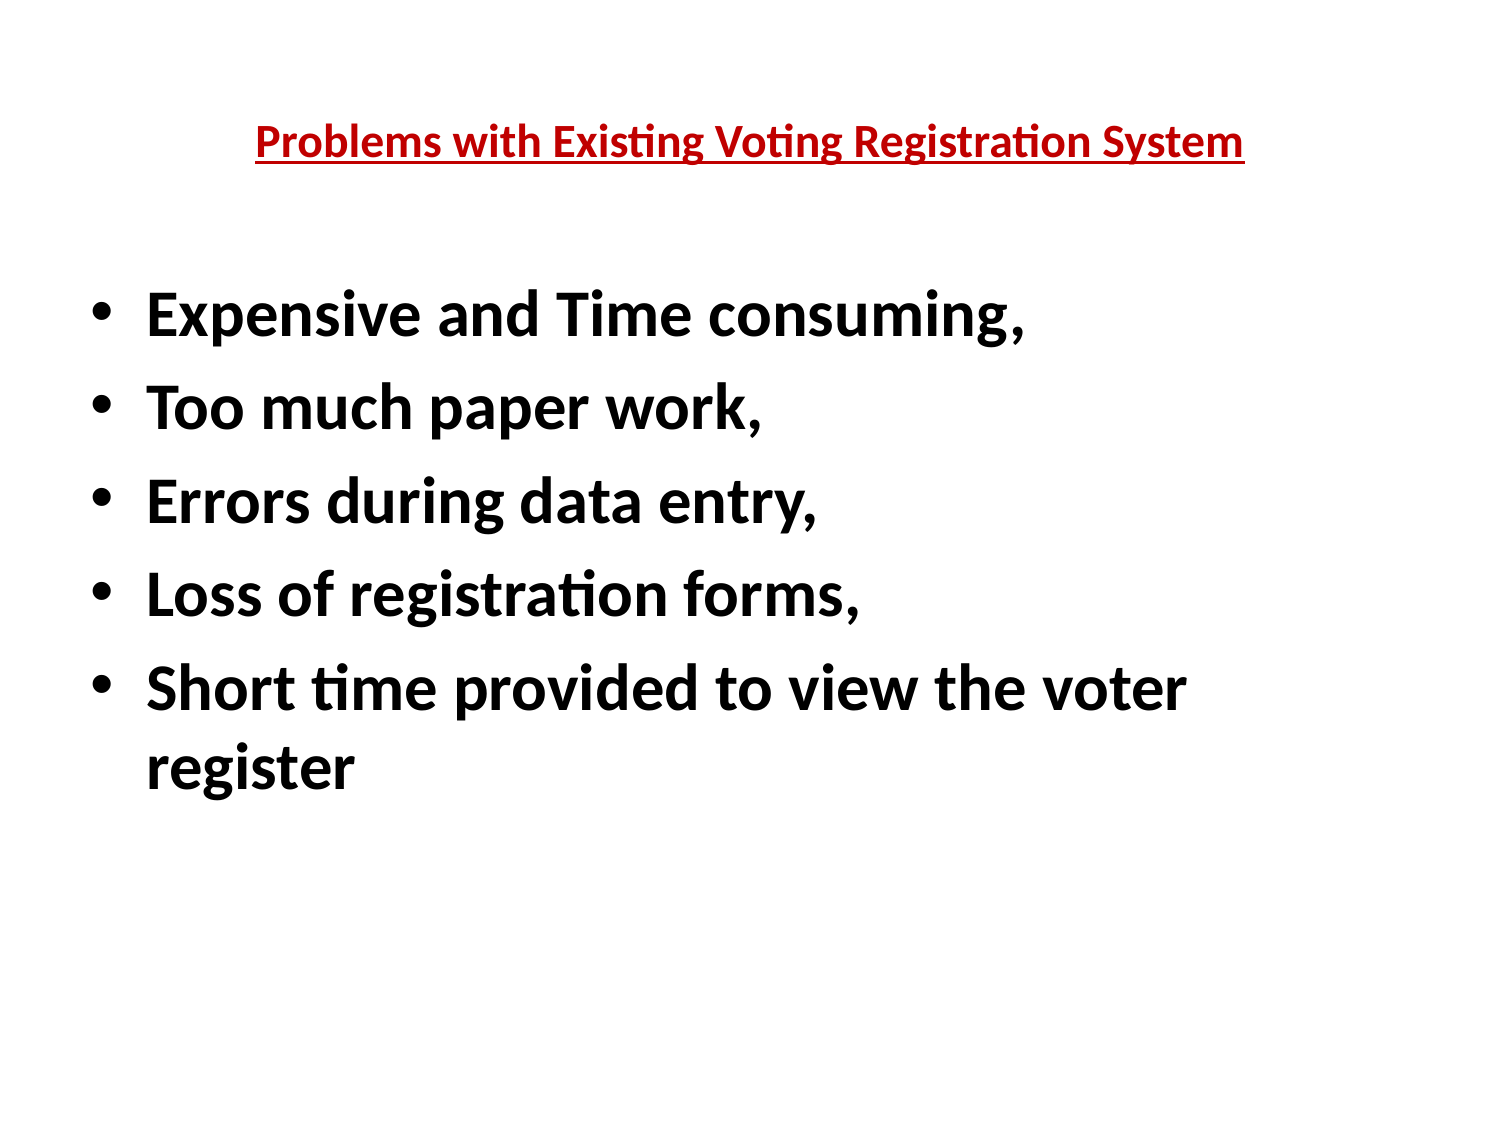

# Problems with Existing Voting Registration System
Expensive and Time consuming,
Too much paper work,
Errors during data entry,
Loss of registration forms,
Short time provided to view the voter register